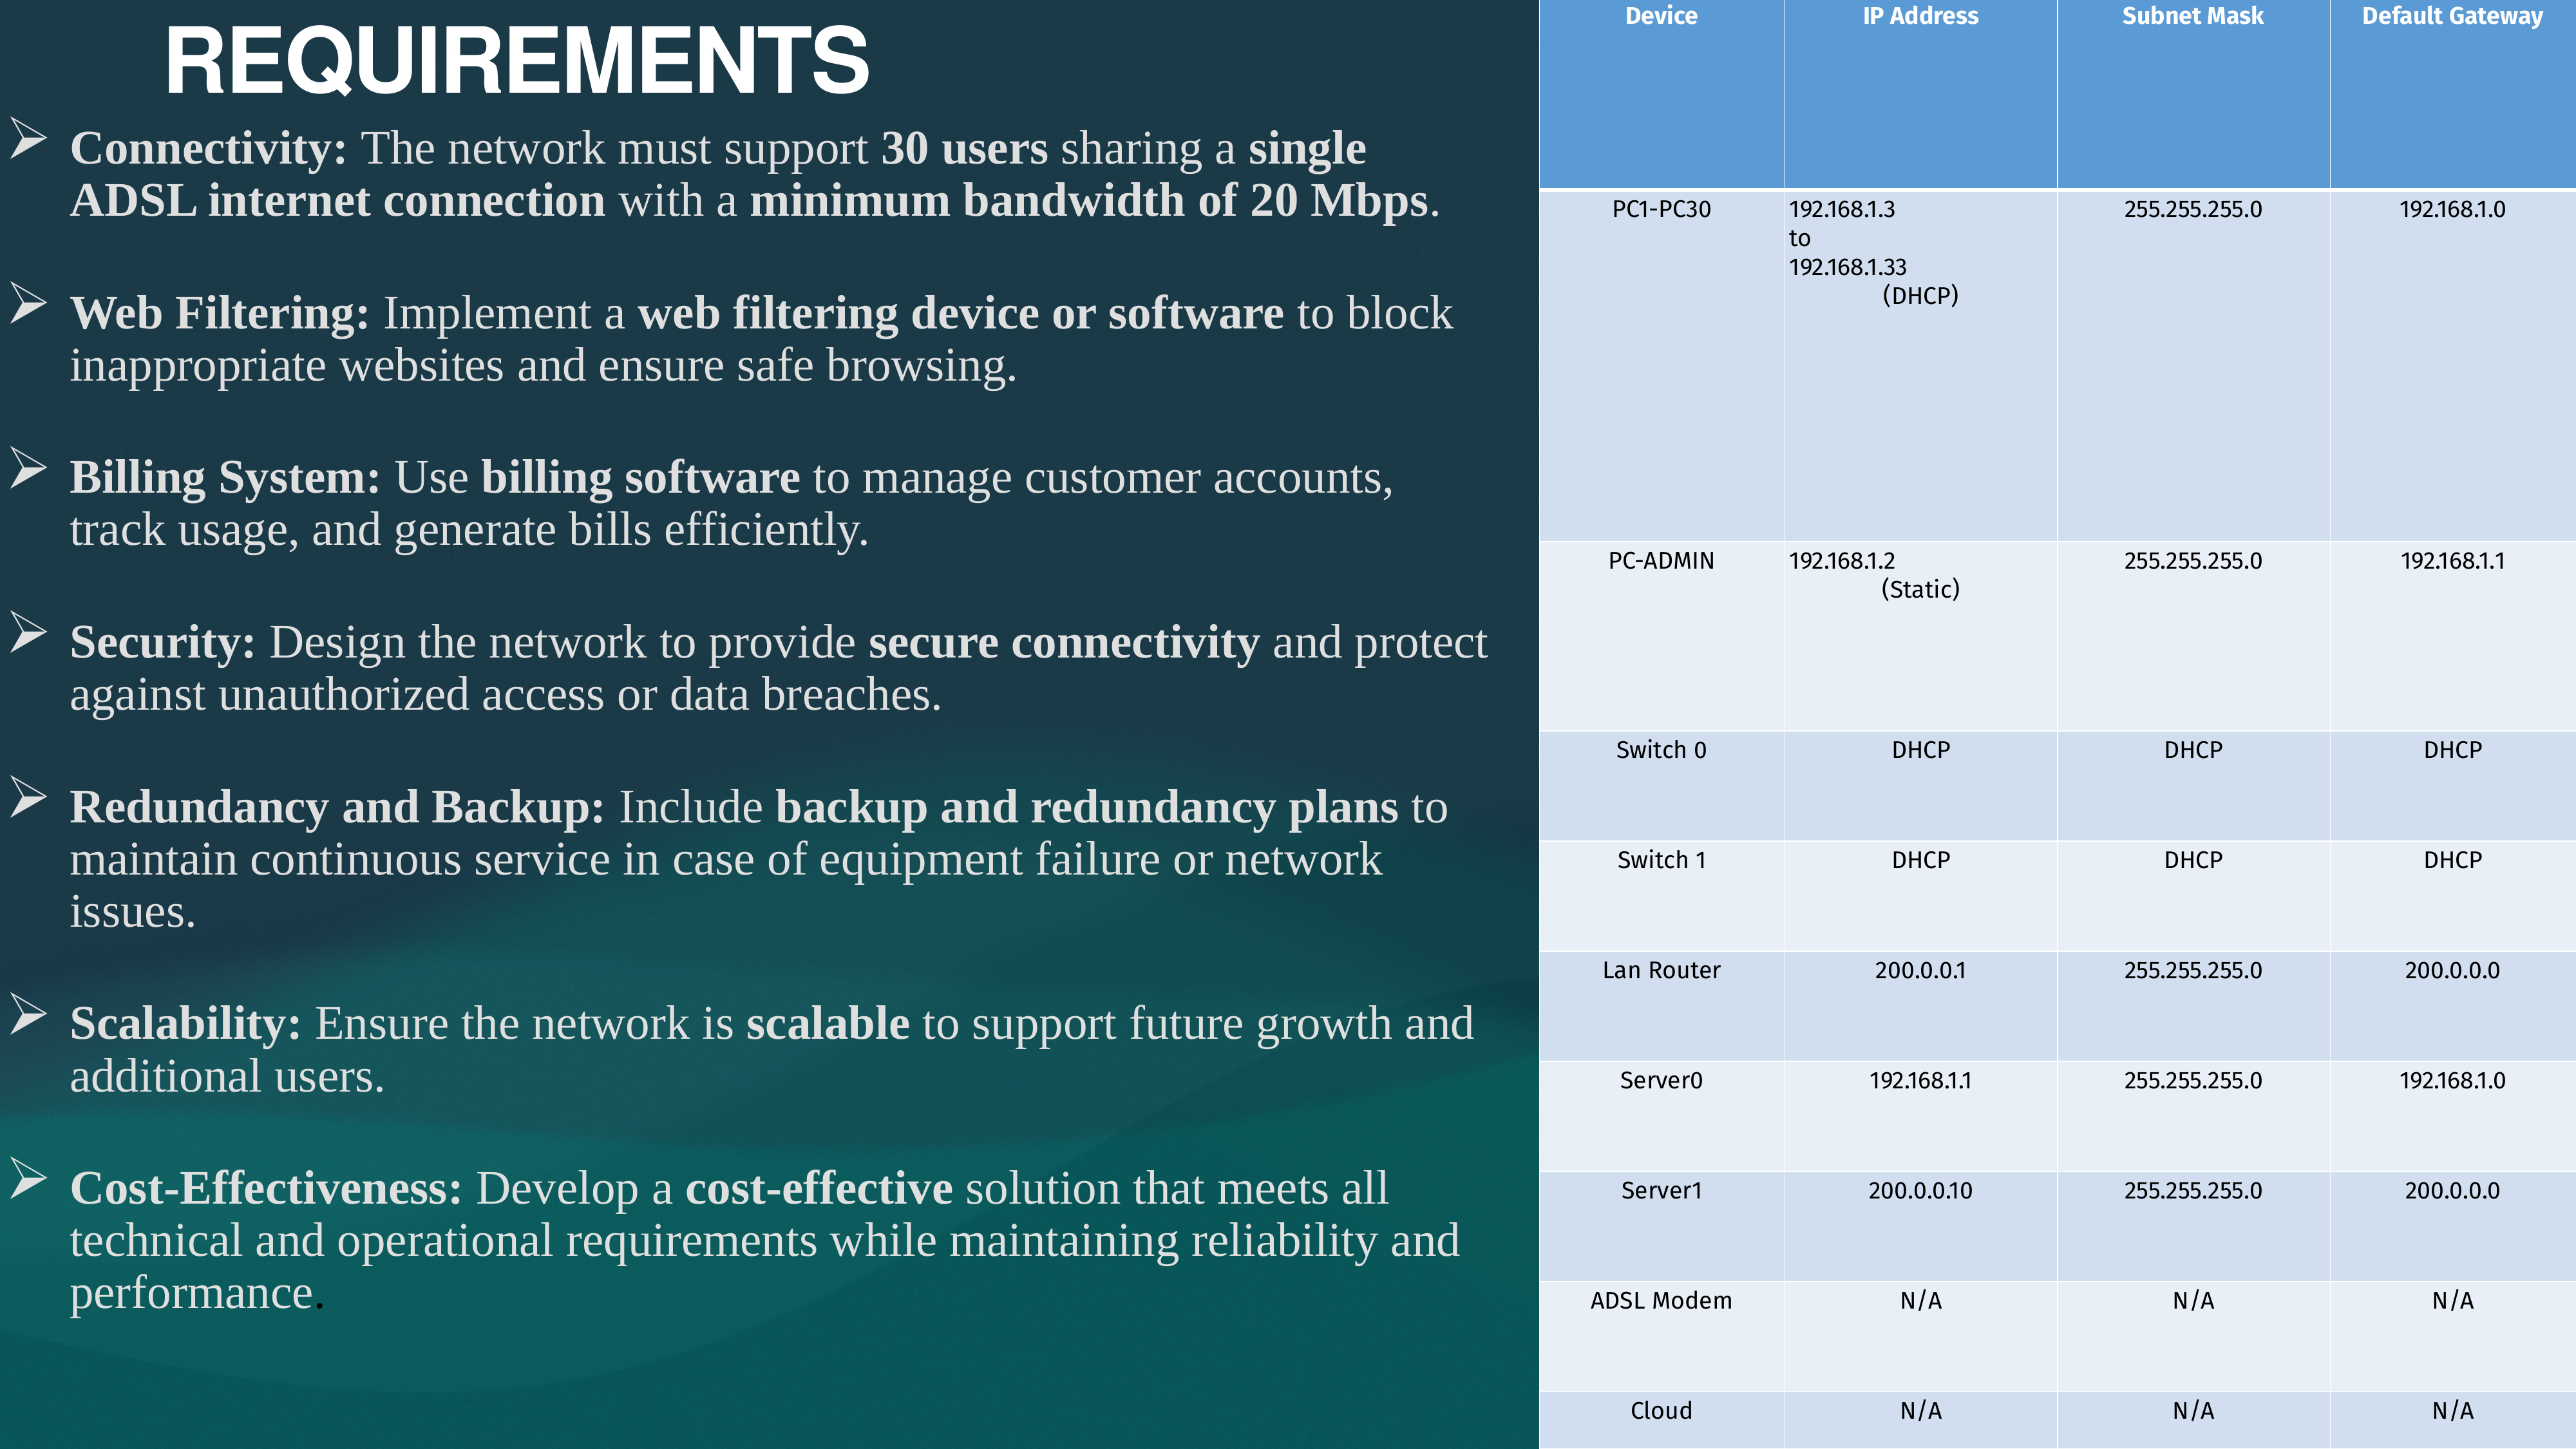

| Device | IP Address | Subnet Mask | Default Gateway |
| --- | --- | --- | --- |
| PC1-PC30 | 192.168.1.3 to 192.168.1.33 (DHCP) | 255.255.255.0 | 192.168.1.0 |
| PC-ADMIN | 192.168.1.2 (Static) | 255.255.255.0 | 192.168.1.1 |
| Switch 0 | DHCP | DHCP | DHCP |
| Switch 1 | DHCP | DHCP | DHCP |
| Lan Router | 200.0.0.1 | 255.255.255.0 | 200.0.0.0 |
| Server0 | 192.168.1.1 | 255.255.255.0 | 192.168.1.0 |
| Server1 | 200.0.0.10 | 255.255.255.0 | 200.0.0.0 |
| ADSL Modem | N/A | N/A | N/A |
| Cloud | N/A | N/A | N/A |
# REQUIREMENTS
Connectivity: The network must support 30 users sharing a single ADSL internet connection with a minimum bandwidth of 20 Mbps.
Web Filtering: Implement a web filtering device or software to block inappropriate websites and ensure safe browsing.
Billing System: Use billing software to manage customer accounts, track usage, and generate bills efficiently.
Security: Design the network to provide secure connectivity and protect against unauthorized access or data breaches.
Redundancy and Backup: Include backup and redundancy plans to maintain continuous service in case of equipment failure or network issues.
Scalability: Ensure the network is scalable to support future growth and additional users.
Cost-Effectiveness: Develop a cost-effective solution that meets all technical and operational requirements while maintaining reliability and performance.